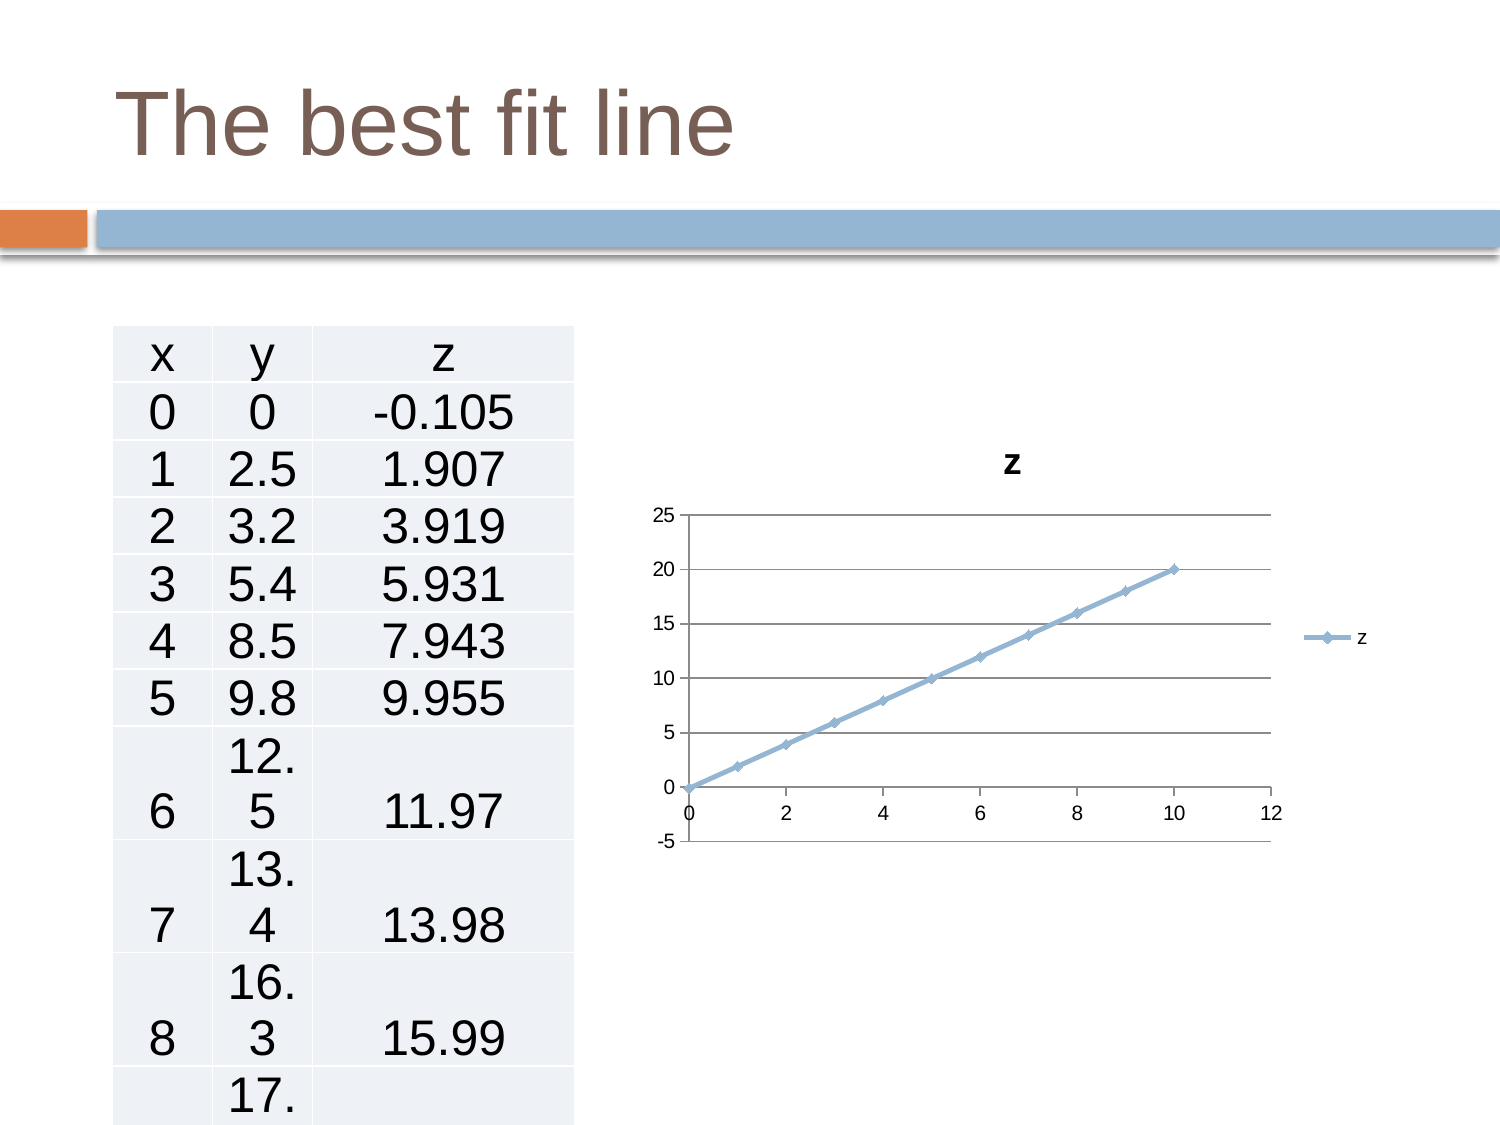

# The best fit line
| x | y | z |
| --- | --- | --- |
| 0 | 0 | -0.105 |
| 1 | 2.5 | 1.907 |
| 2 | 3.2 | 3.919 |
| 3 | 5.4 | 5.931 |
| 4 | 8.5 | 7.943 |
| 5 | 9.8 | 9.955 |
| 6 | 12.5 | 11.97 |
| 7 | 13.4 | 13.98 |
| 8 | 16.3 | 15.99 |
| 9 | 17.5 | 18 |
| 10 | 20.4 | 20.01 |

### Chart:

| Category | z |
|---|---|